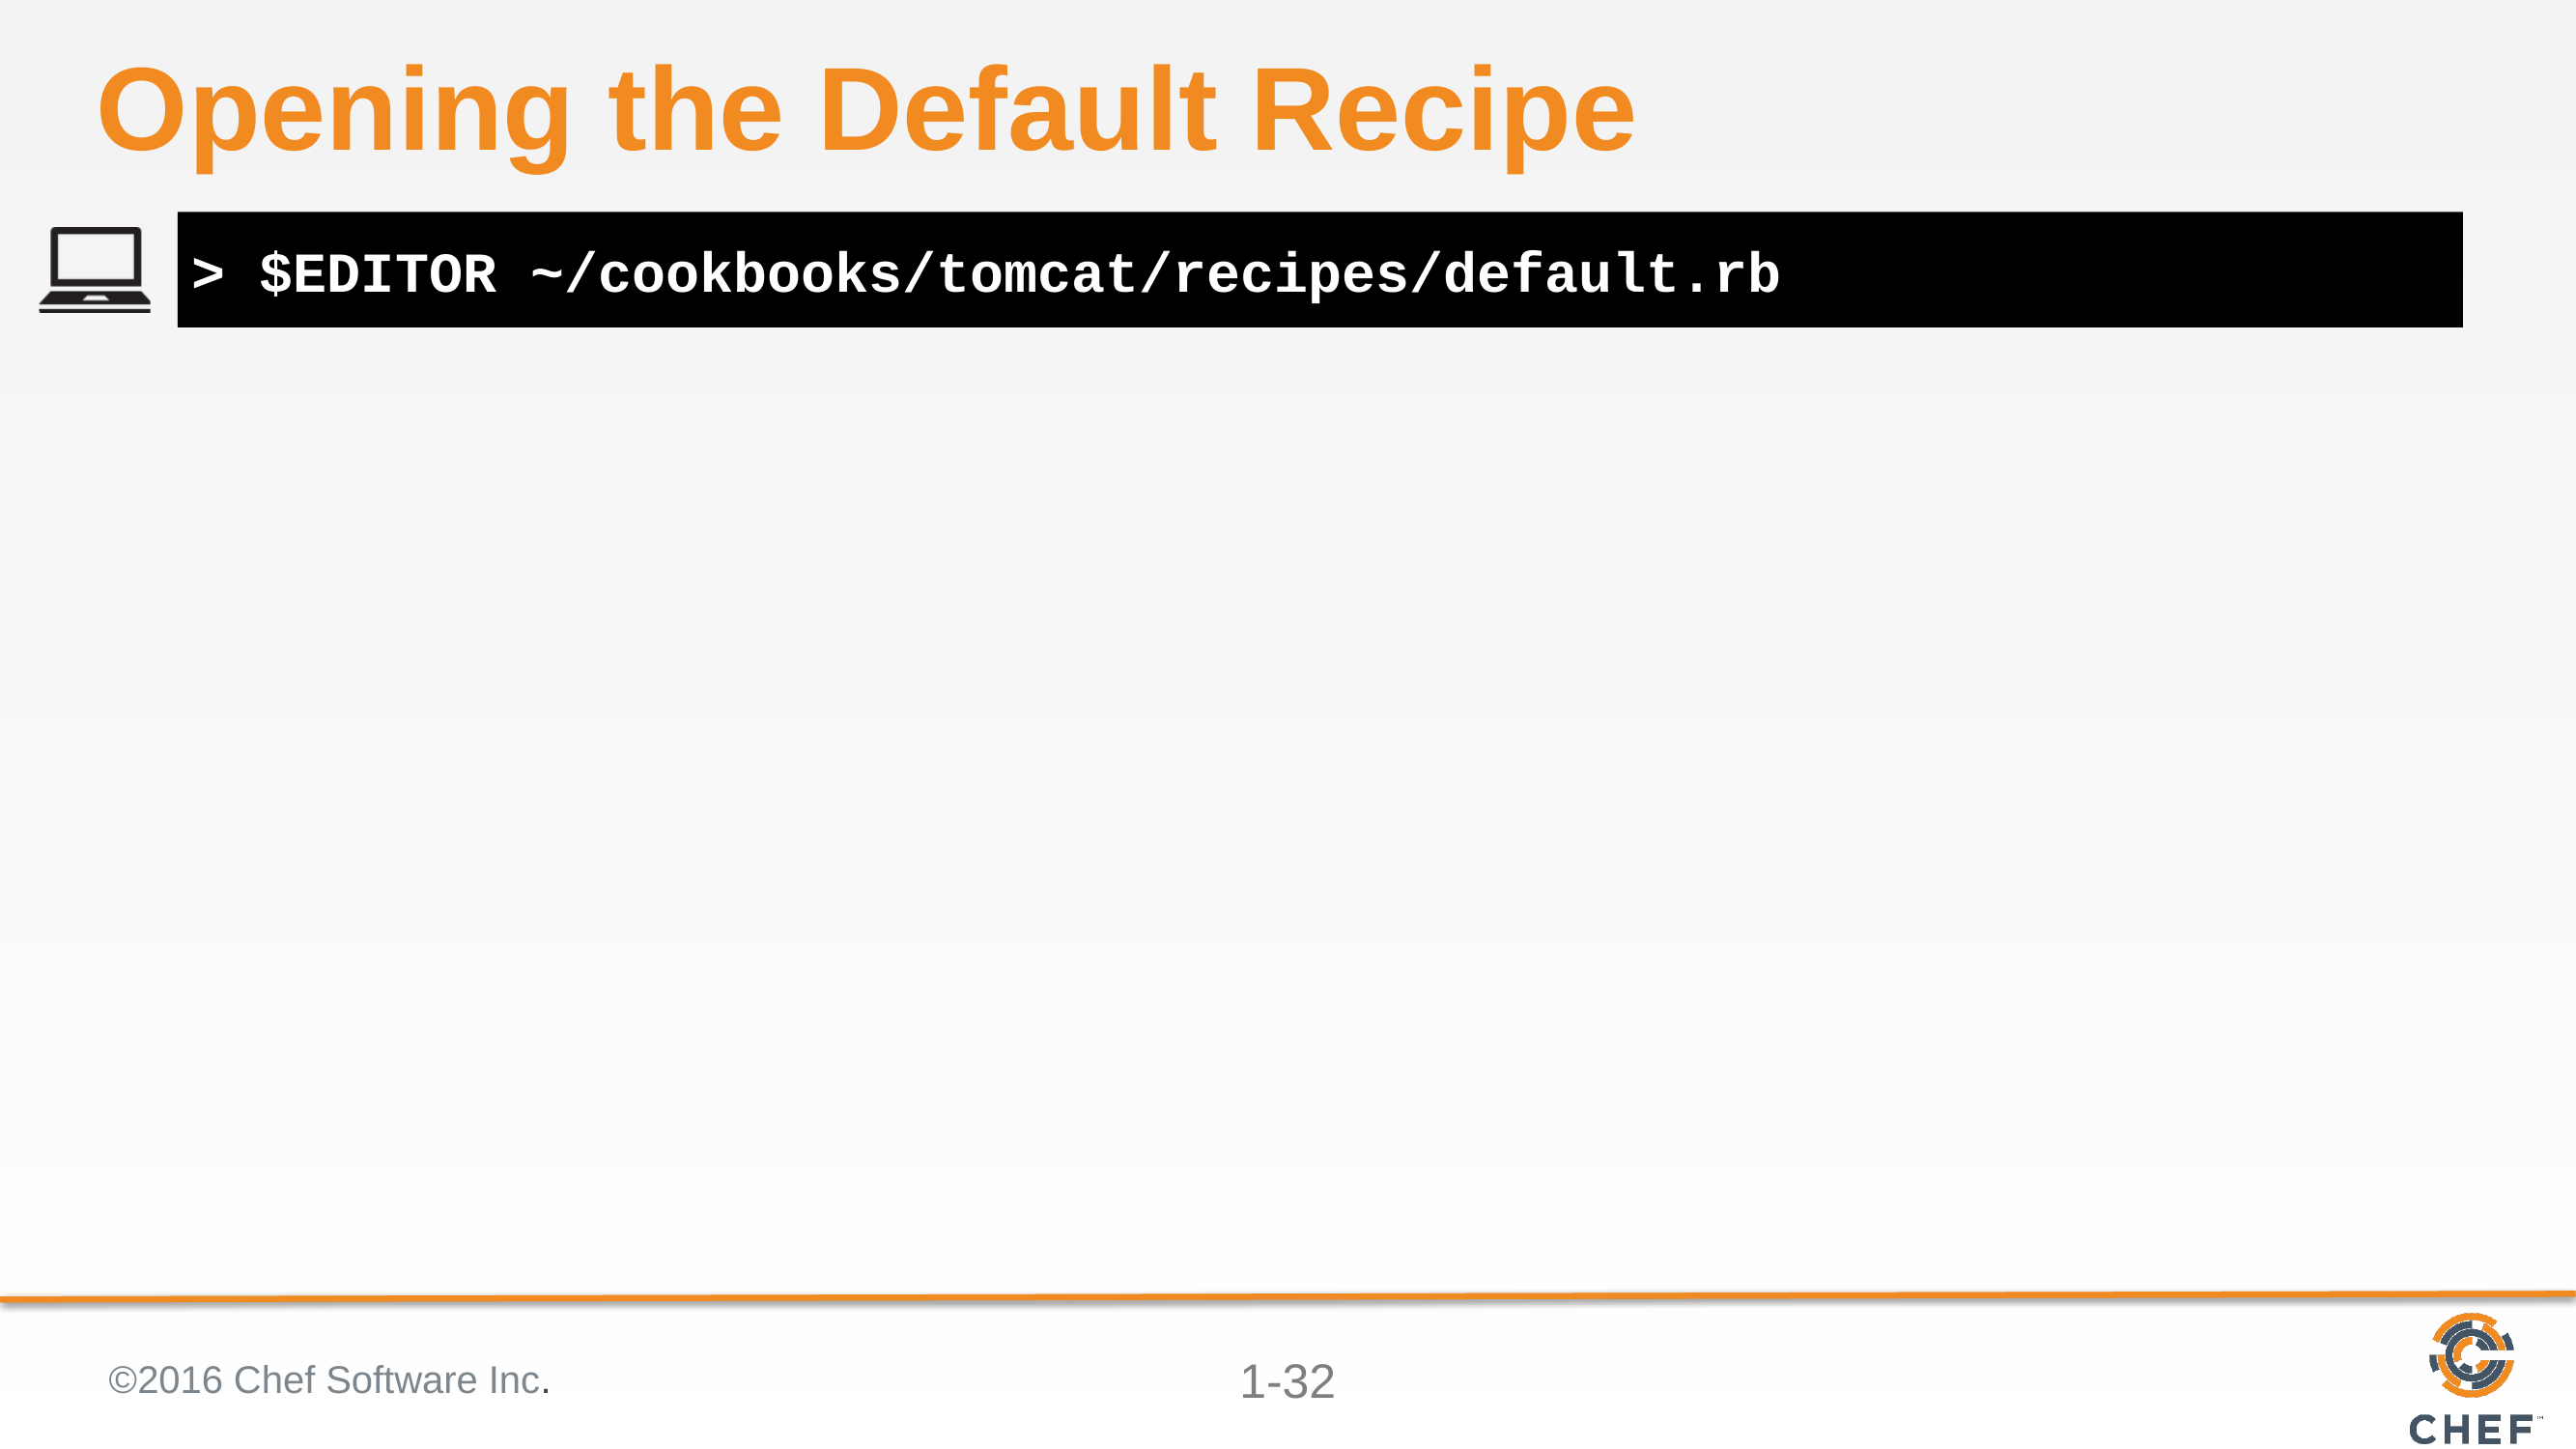

# Opening the Default Recipe
> $EDITOR ~/cookbooks/tomcat/recipes/default.rb